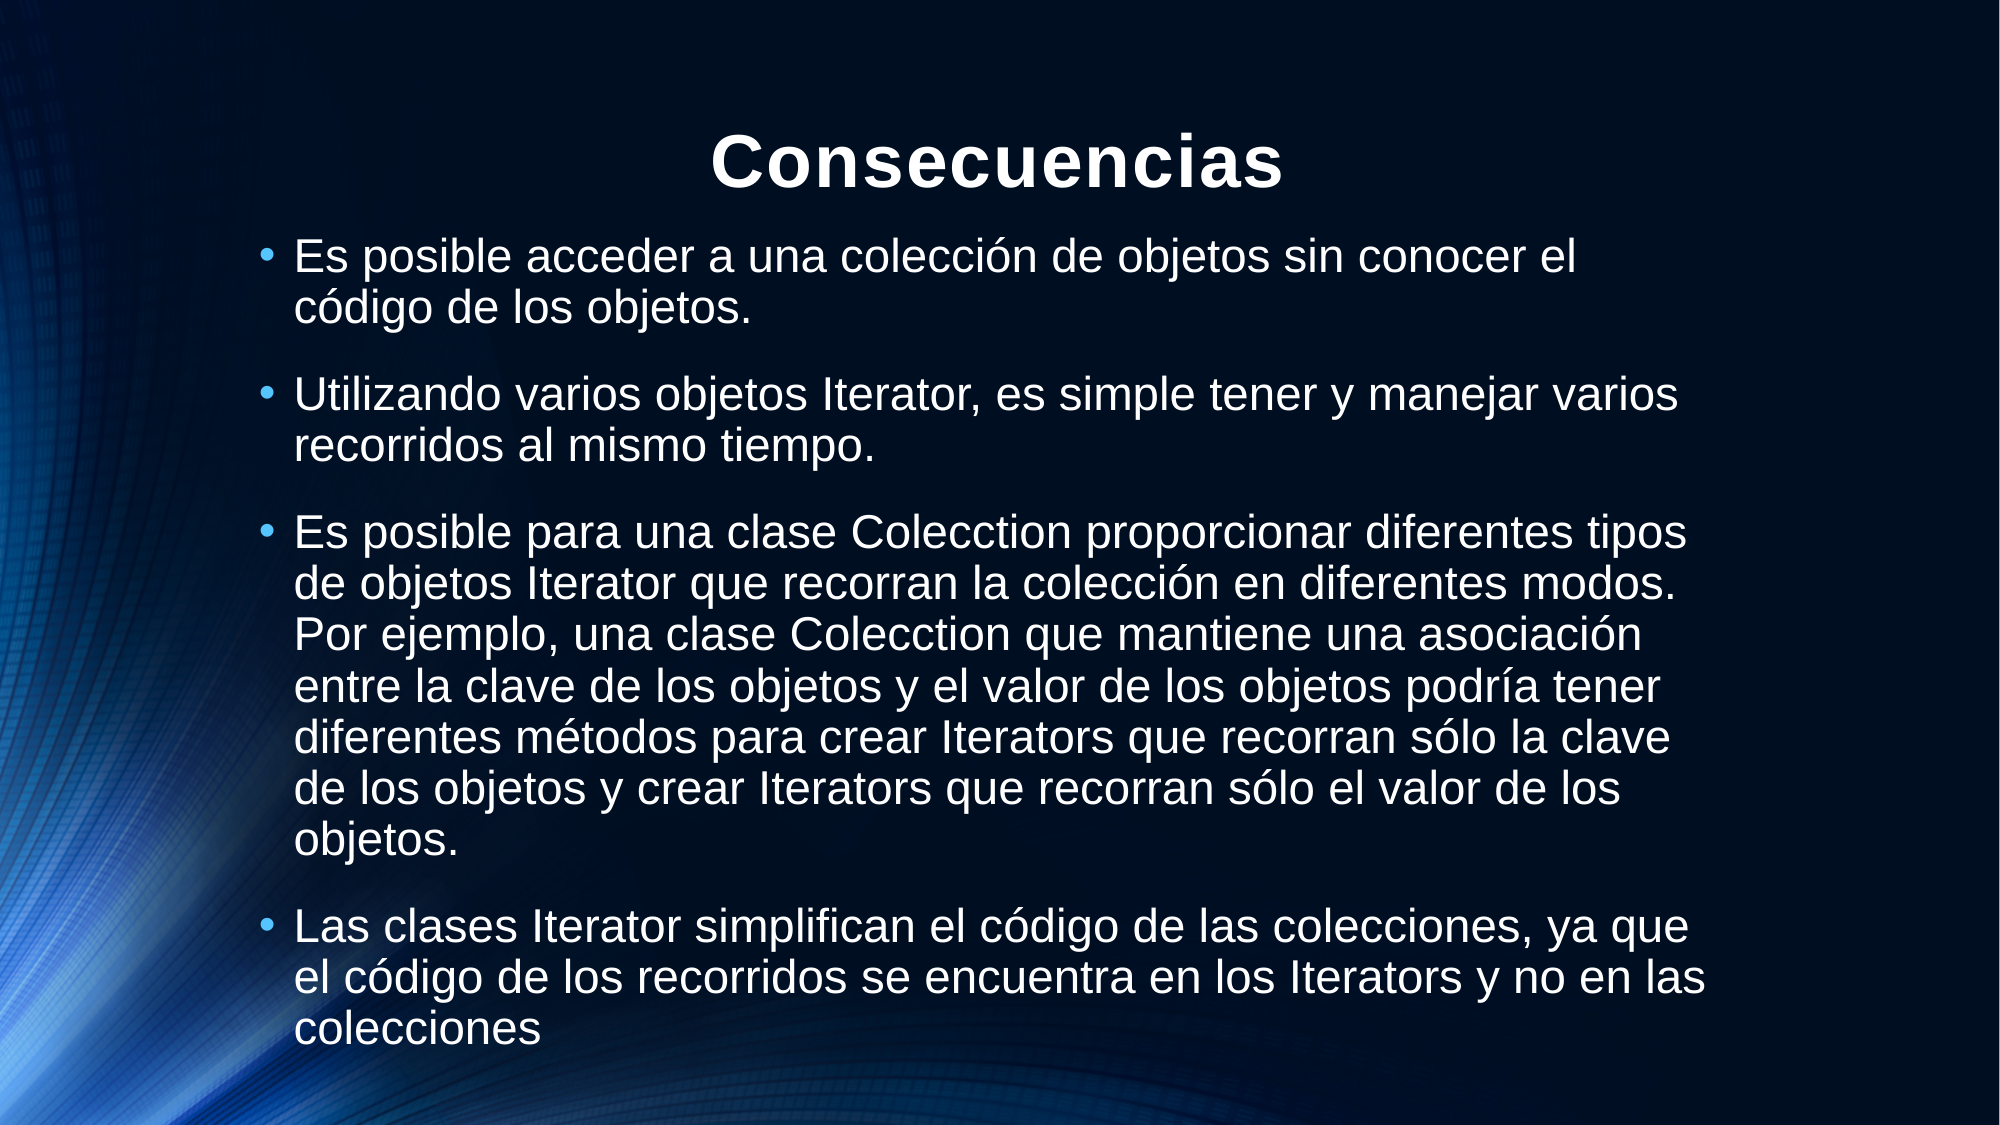

# Consecuencias
Es posible acceder a una colección de objetos sin conocer el código de los objetos.
Utilizando varios objetos Iterator, es simple tener y manejar varios recorridos al mismo tiempo.
Es posible para una clase Colecction proporcionar diferentes tipos de objetos Iterator que recorran la colección en diferentes modos. Por ejemplo, una clase Colecction que mantiene una asociación entre la clave de los objetos y el valor de los objetos podría tener diferentes métodos para crear Iterators que recorran sólo la clave de los objetos y crear Iterators que recorran sólo el valor de los objetos.
Las clases Iterator simplifican el código de las colecciones, ya que el código de los recorridos se encuentra en los Iterators y no en las colecciones